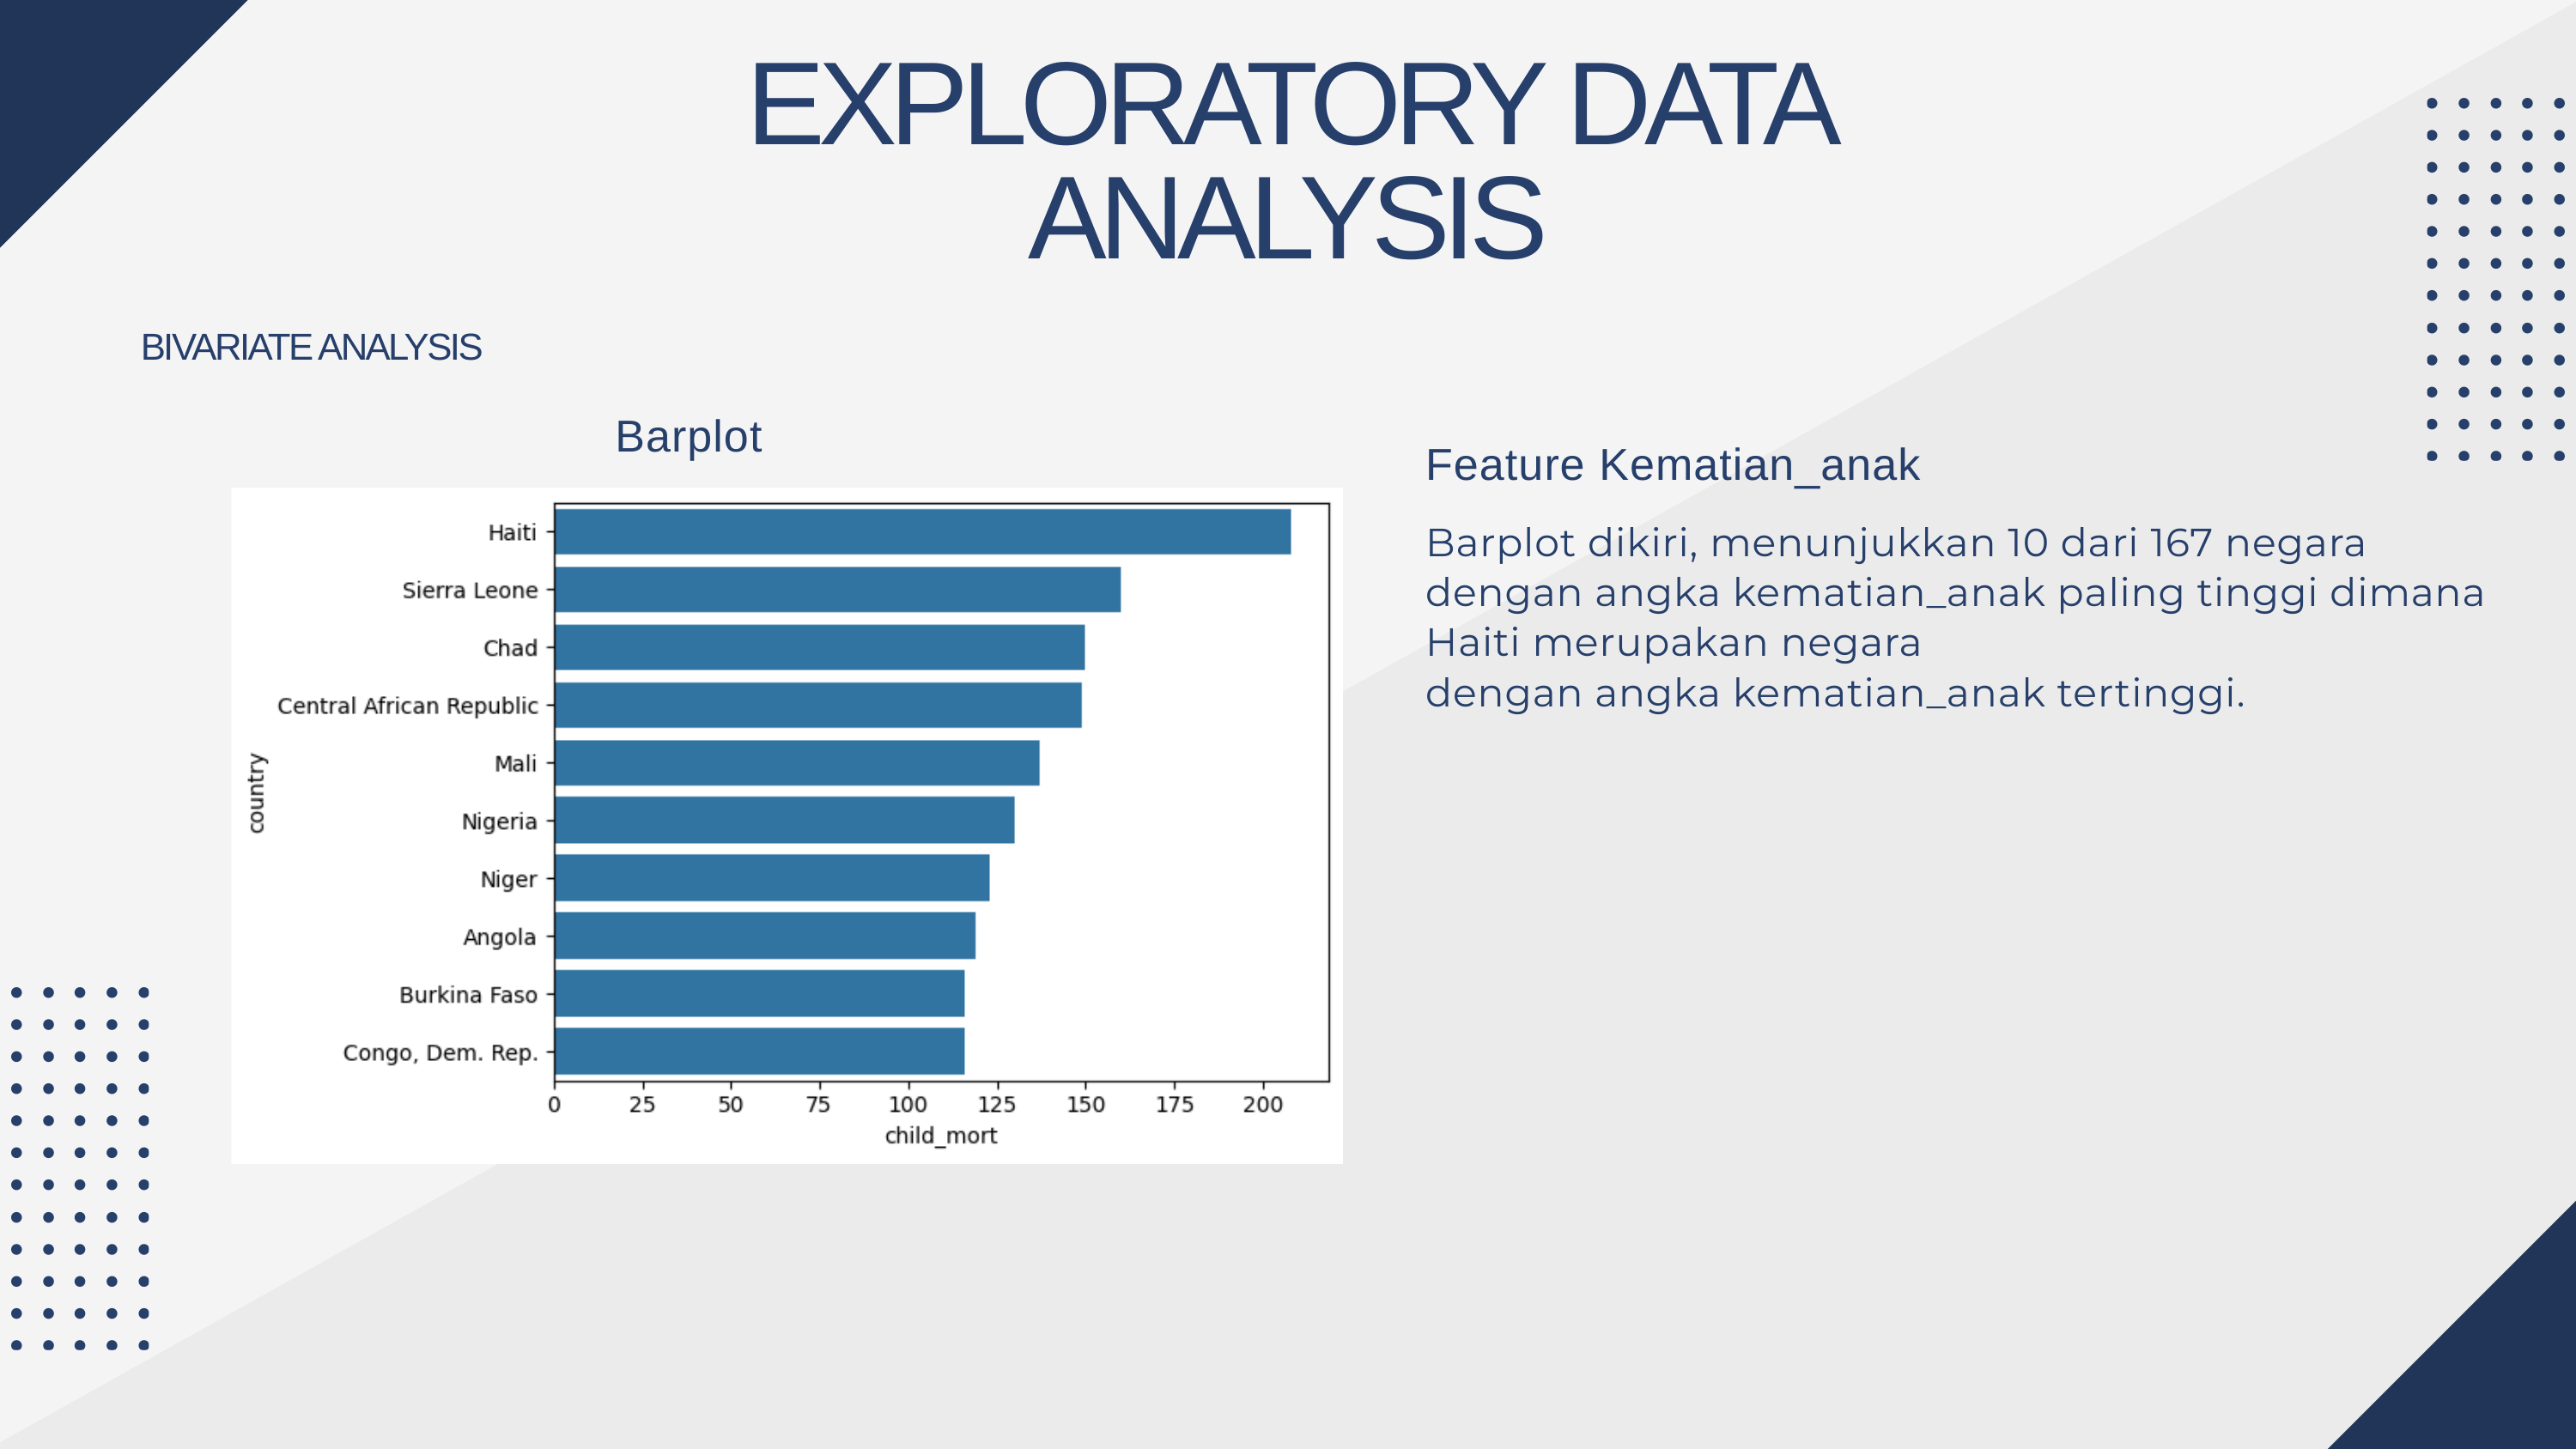

EXPLORATORY DATA ANALYSIS

BIVARIATE ANALYSIS
Barplot
Feature Kematian_anak

Barplot dikiri, menunjukkan 10 dari 167 negara dengan angka kematian_anak paling tinggi dimana Haiti merupakan negara
dengan angka kematian_anak tertinggi.